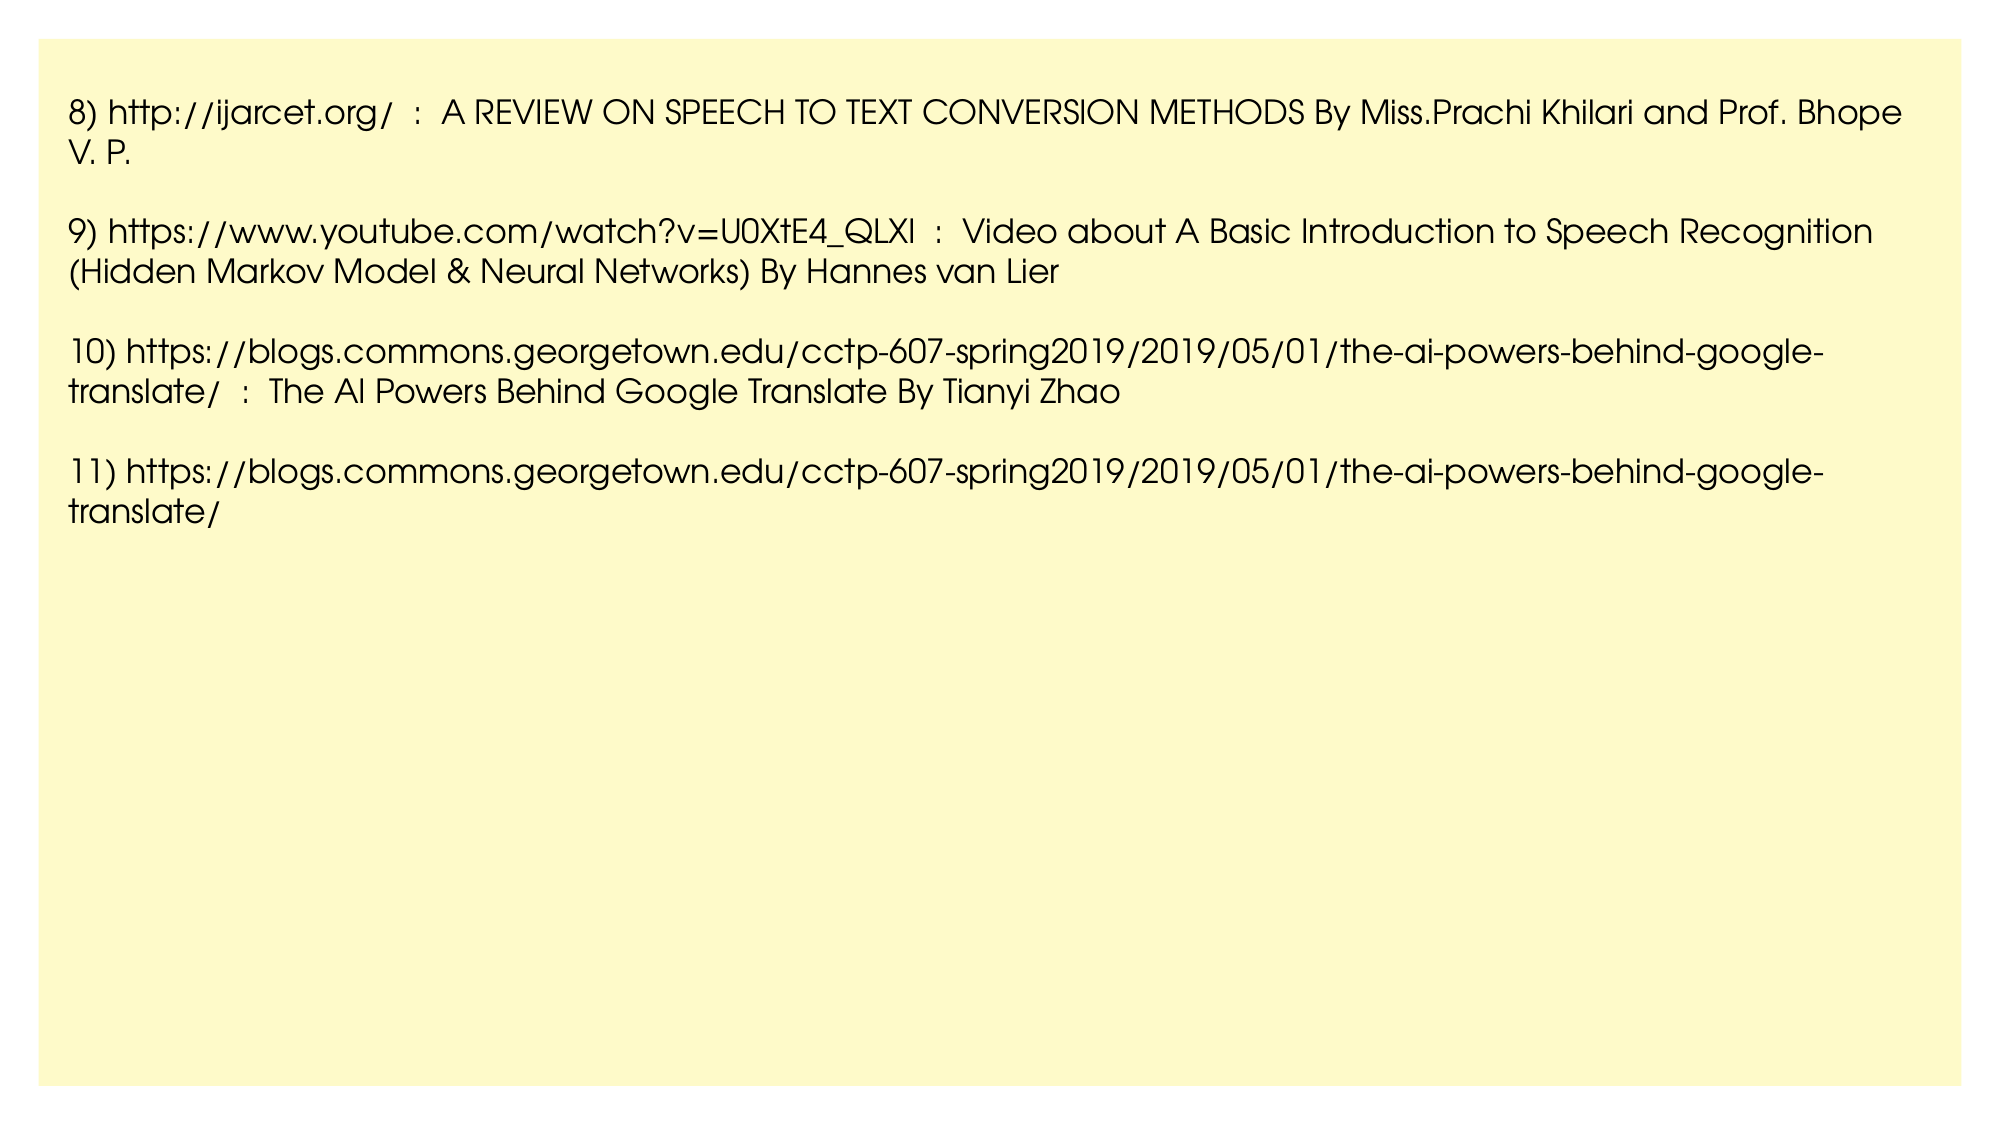

8) http://ijarcet.org/  :  A REVIEW ON SPEECH TO TEXT CONVERSION METHODS By Miss.Prachi Khilari and Prof. Bhope V. P.

9) https://www.youtube.com/watch?v=U0XtE4_QLXI  :  Video about A Basic Introduction to Speech Recognition (Hidden Markov Model & Neural Networks) By Hannes van Lier

10) https://blogs.commons.georgetown.edu/cctp-607-spring2019/2019/05/01/the-ai-powers-behind-google-translate/  :  The AI Powers Behind Google Translate By Tianyi Zhao

11) https://blogs.commons.georgetown.edu/cctp-607-spring2019/2019/05/01/the-ai-powers-behind-google-translate/